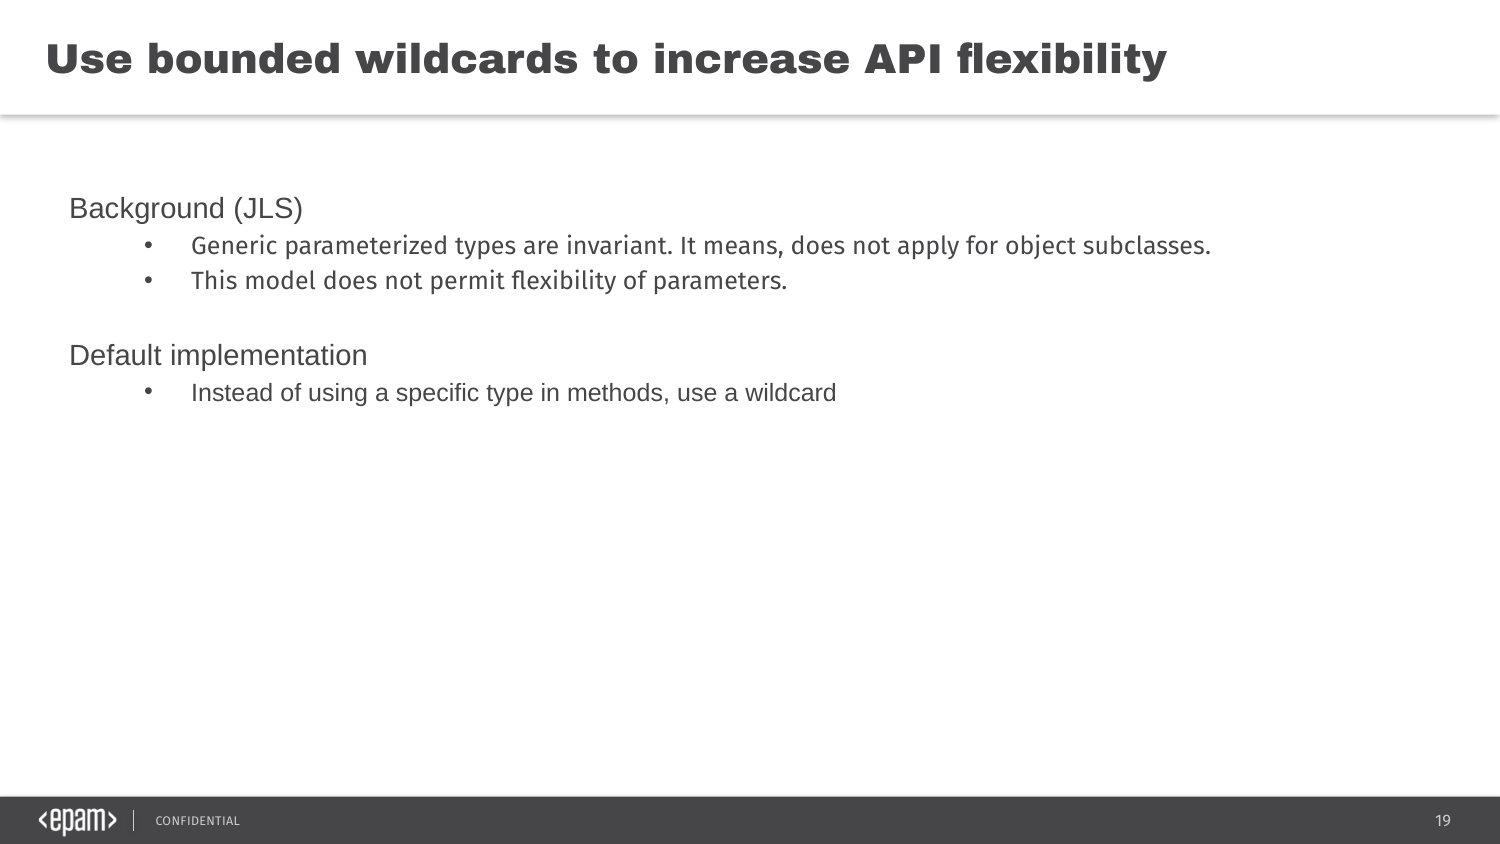

Use bounded wildcards to increase API flexibility
Background (JLS)
Generic parameterized types are invariant. It means, does not apply for object subclasses.
This model does not permit flexibility of parameters.

Default implementation
Instead of using a specific type in methods, use a wildcard